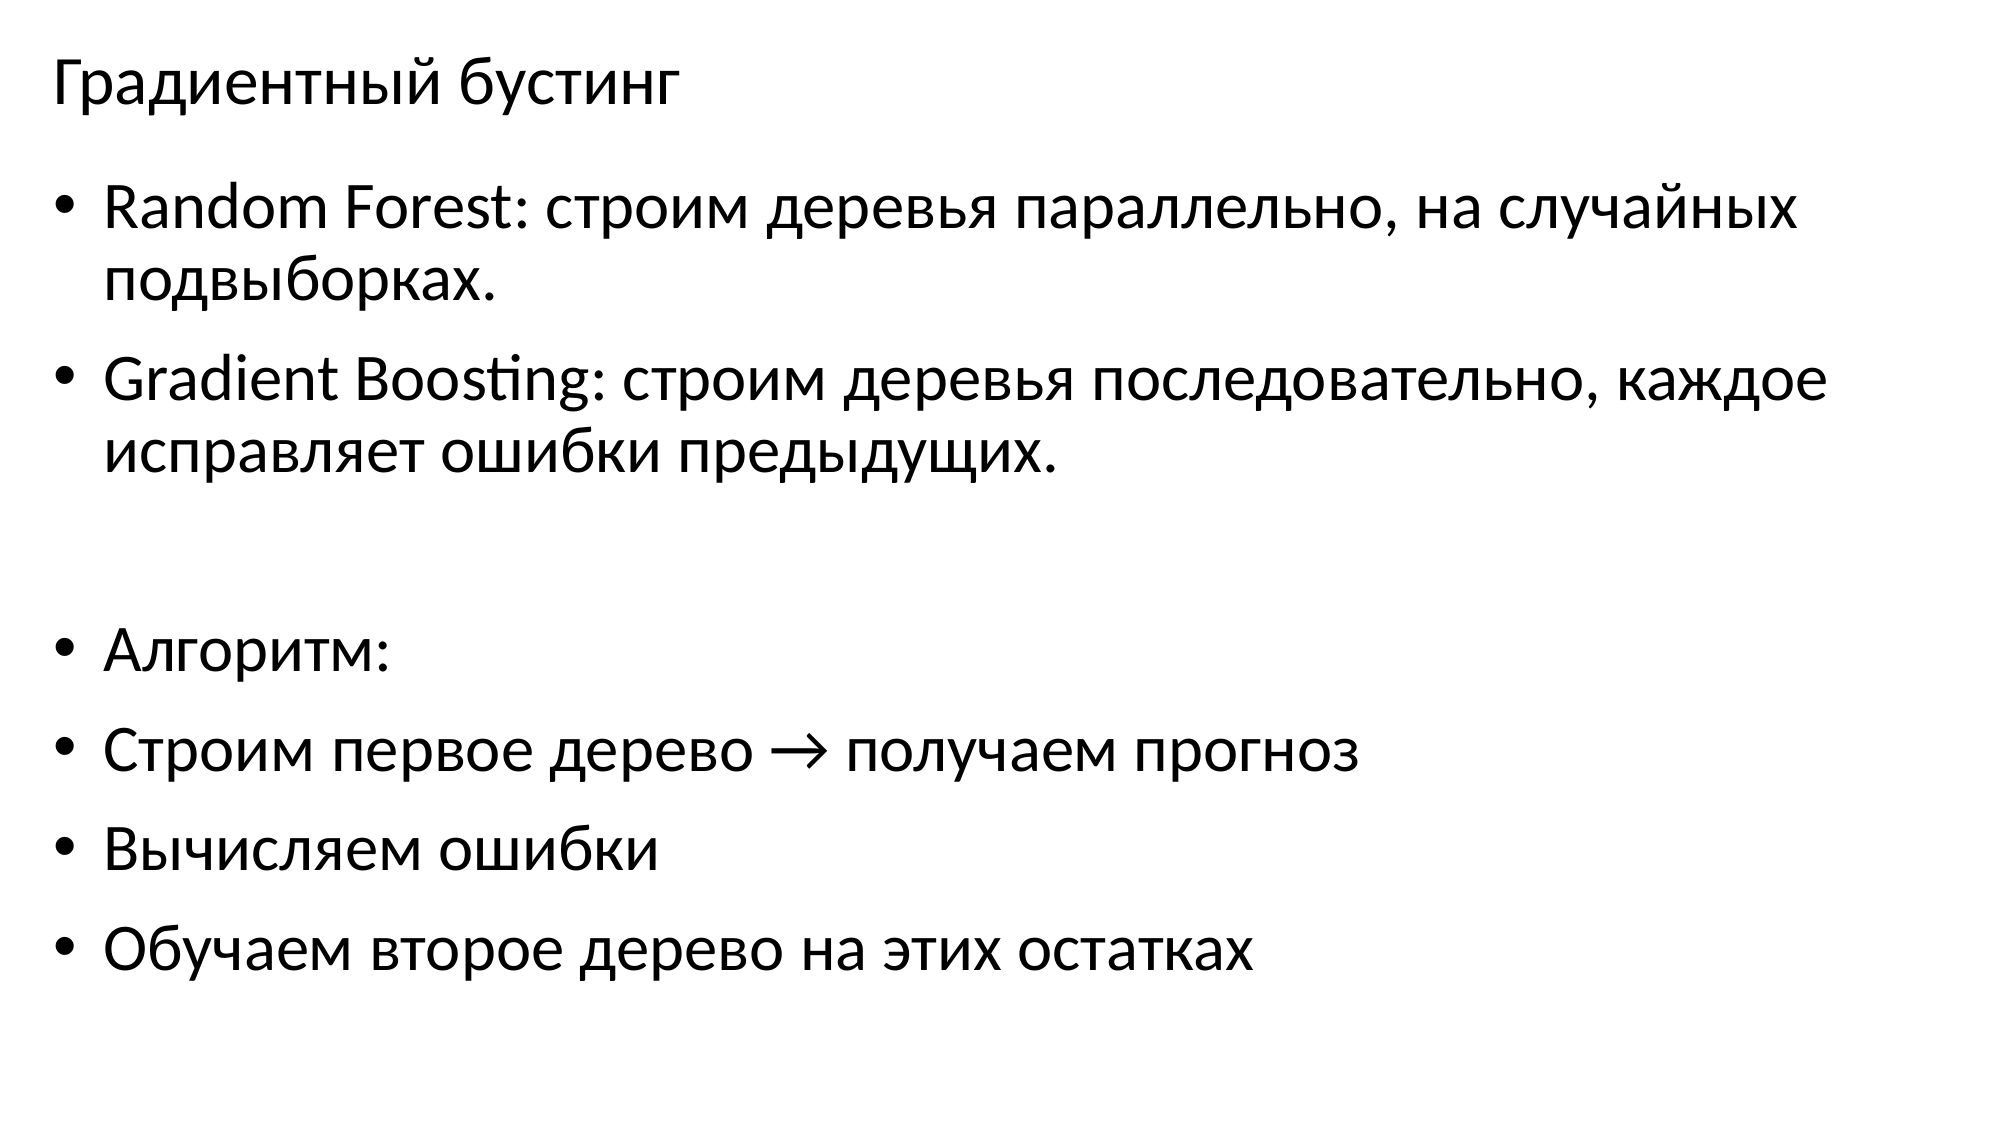

# Градиентный бустинг
Random Forest: строим деревья параллельно, на случайных подвыборках.
Gradient Boosting: строим деревья последовательно, каждое исправляет ошибки предыдущих.

Алгоритм:
Строим первое дерево → получаем прогноз
Вычисляем ошибки
Обучаем второе дерево на этих остатках